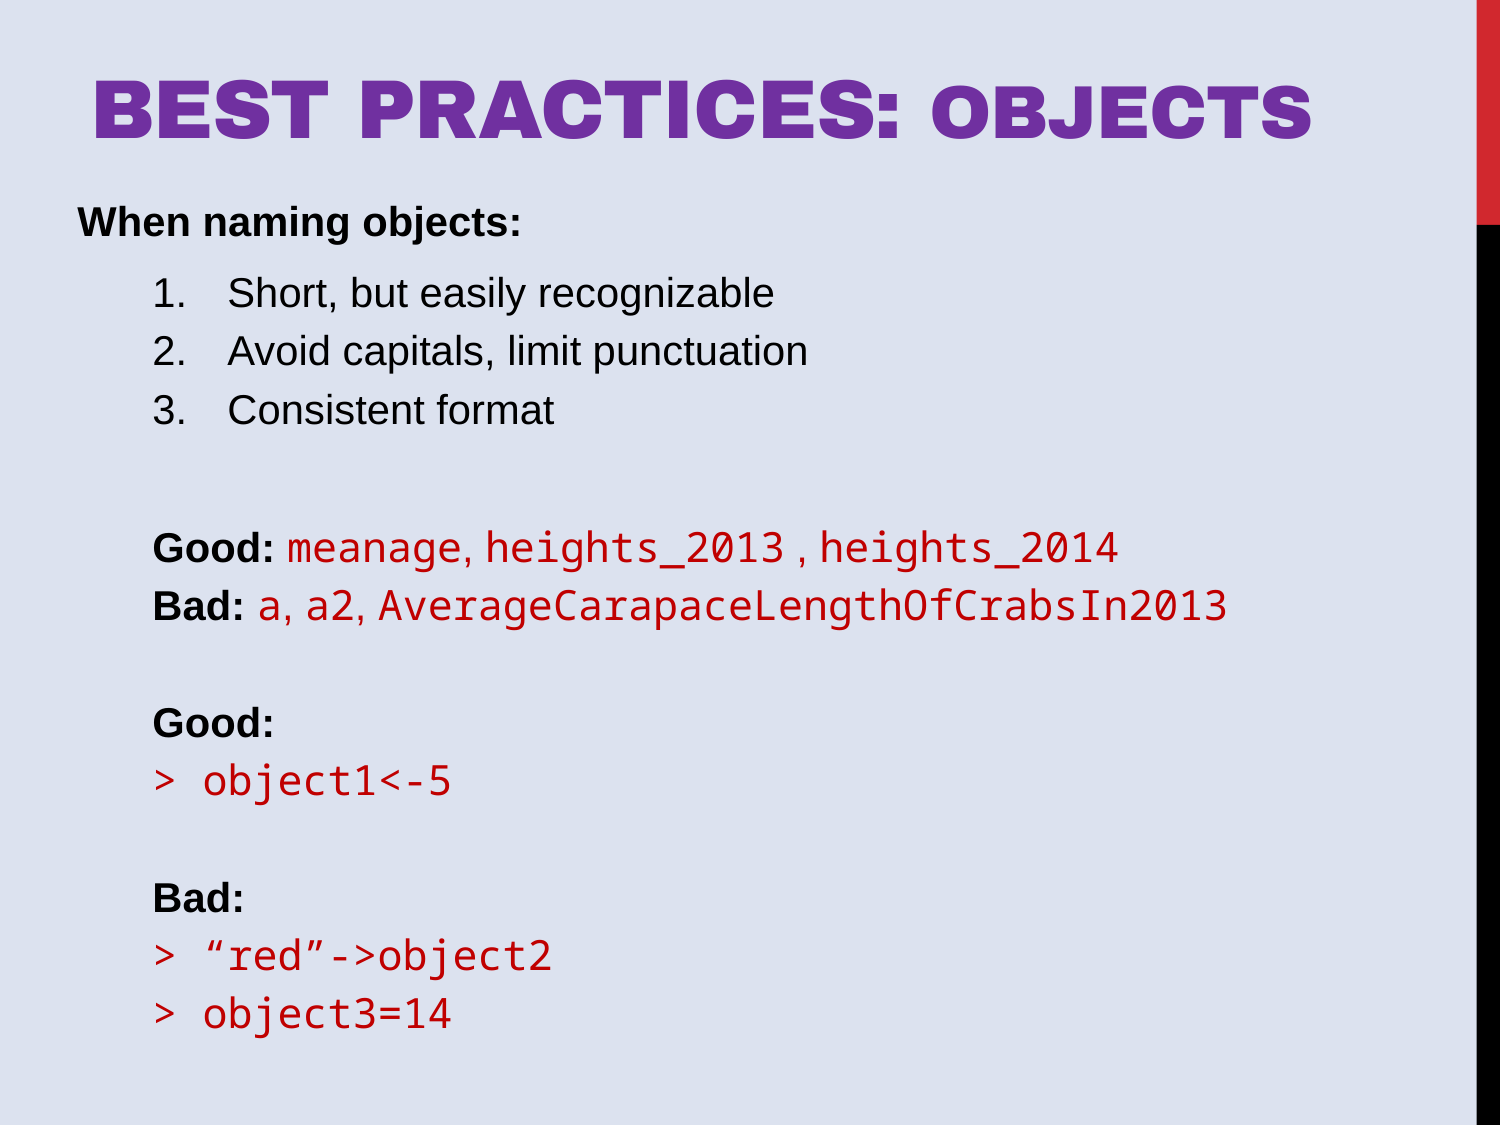

# best practices: Objects
When naming objects:
Short, but easily recognizable
Avoid capitals, limit punctuation
Consistent format

Good: meanage, heights_2013 , heights_2014
Bad: a, a2, AverageCarapaceLengthOfCrabsIn2013

Good:
> object1<-5

Bad:
> “red”->object2
> object3=14